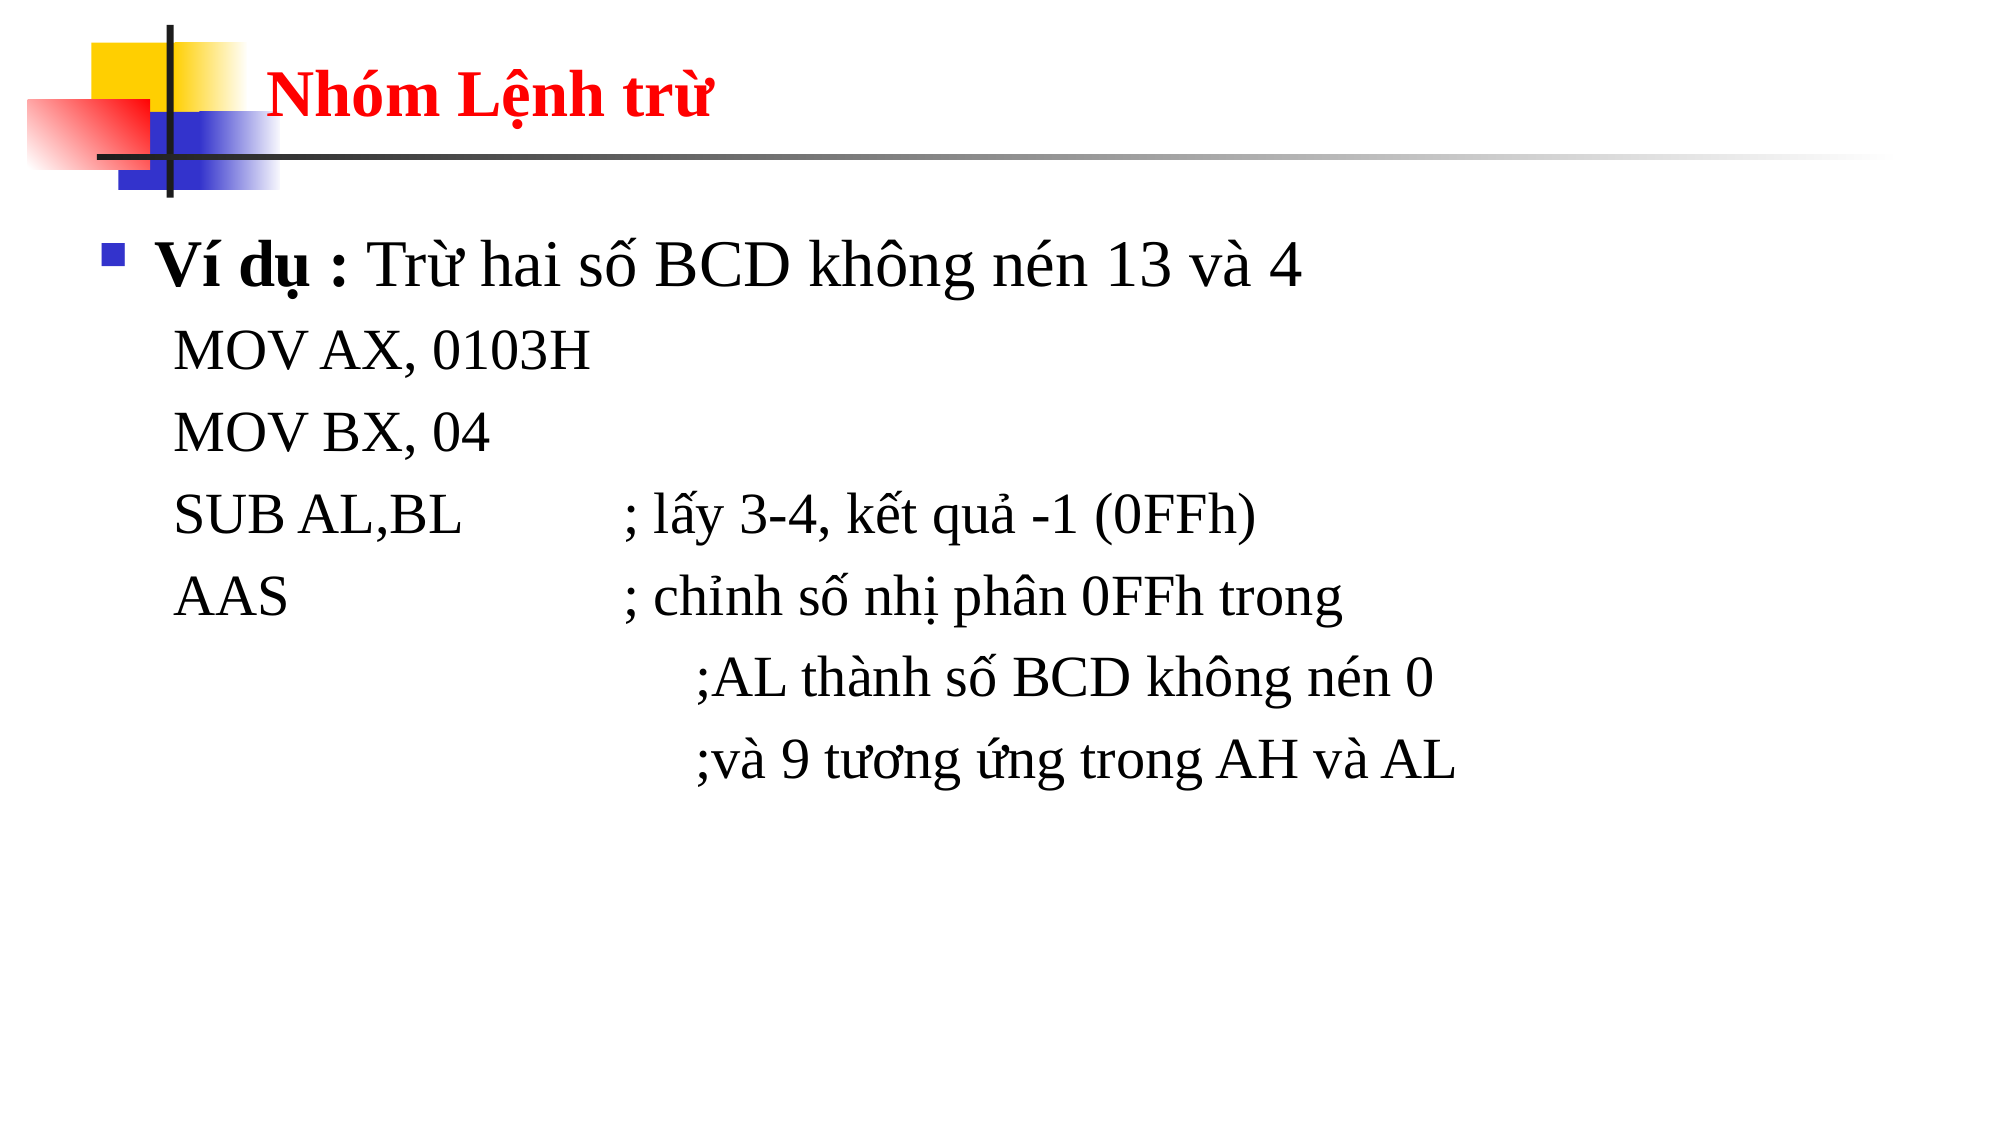

# Nhóm Lệnh trừ
Ví dụ : Trừ hai số BCD không nén 13 và 4
MOV AX, 0103H
MOV BX, 04
SUB AL,BL		; lấy 3-4, kết quả -1 (0FFh)
AAS			; chỉnh số nhị phân 0FFh trong
                                    ;AL thành số BCD không nén 0
                                    ;và 9 tương ứng trong AH và AL